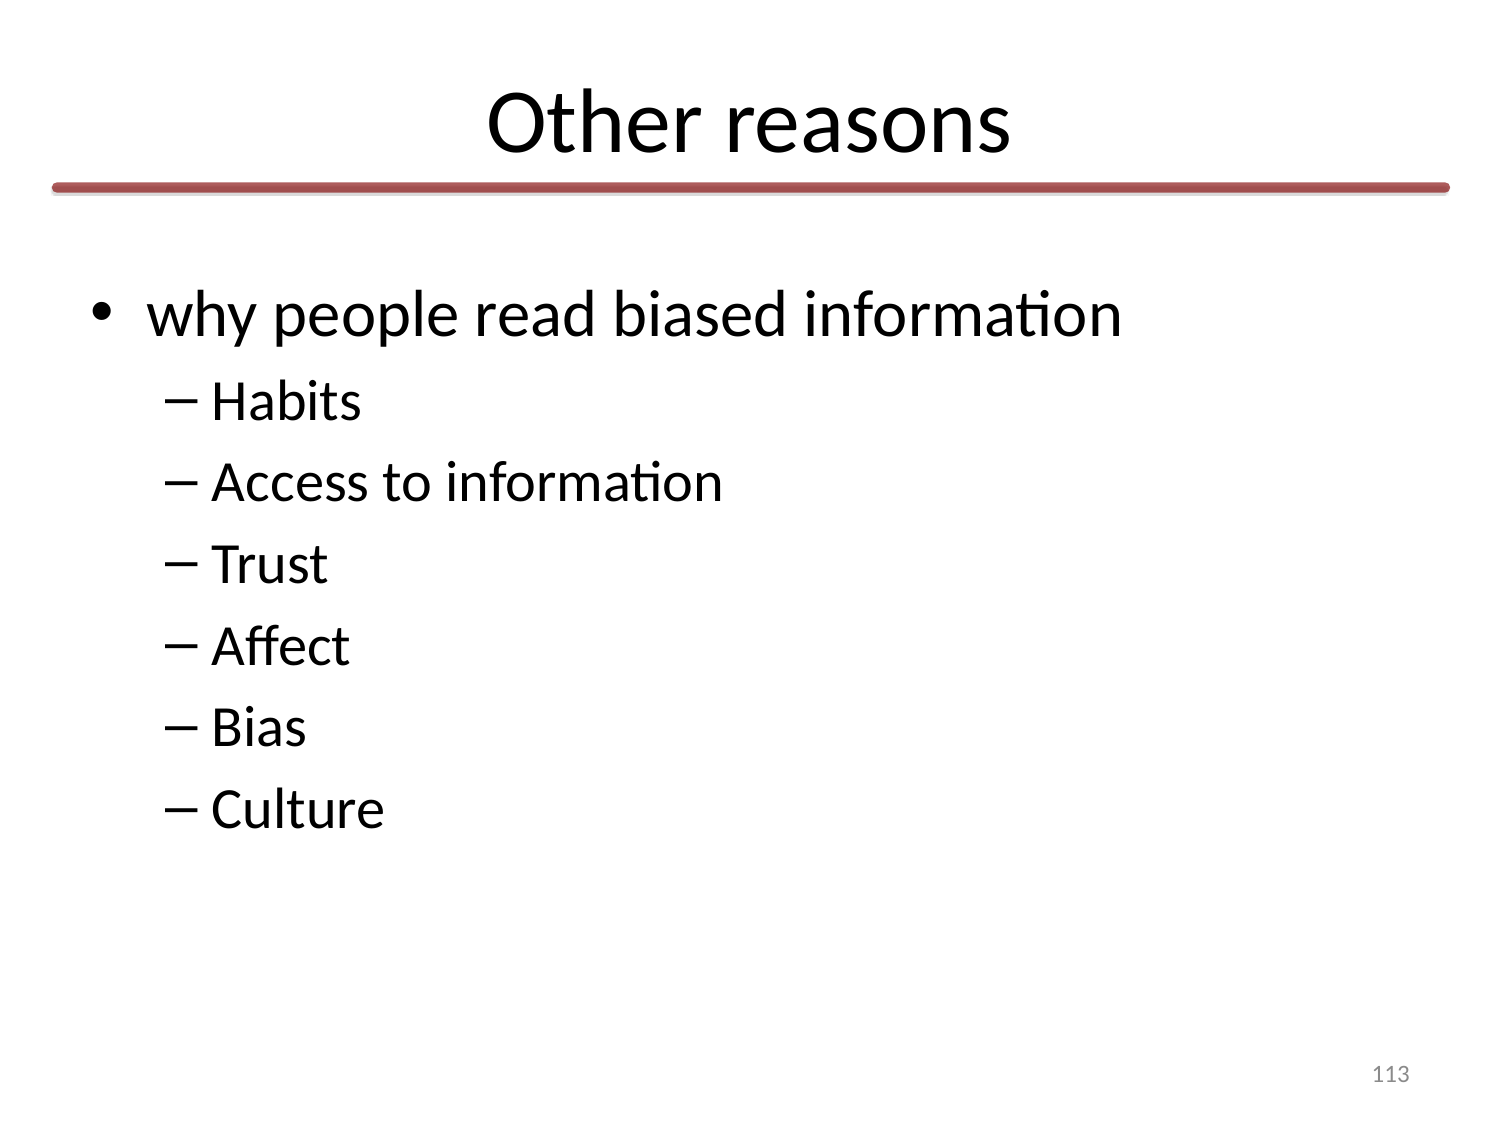

# Other reasons
why people read biased information
Habits
Access to information
Trust
Affect
Bias
Culture

113